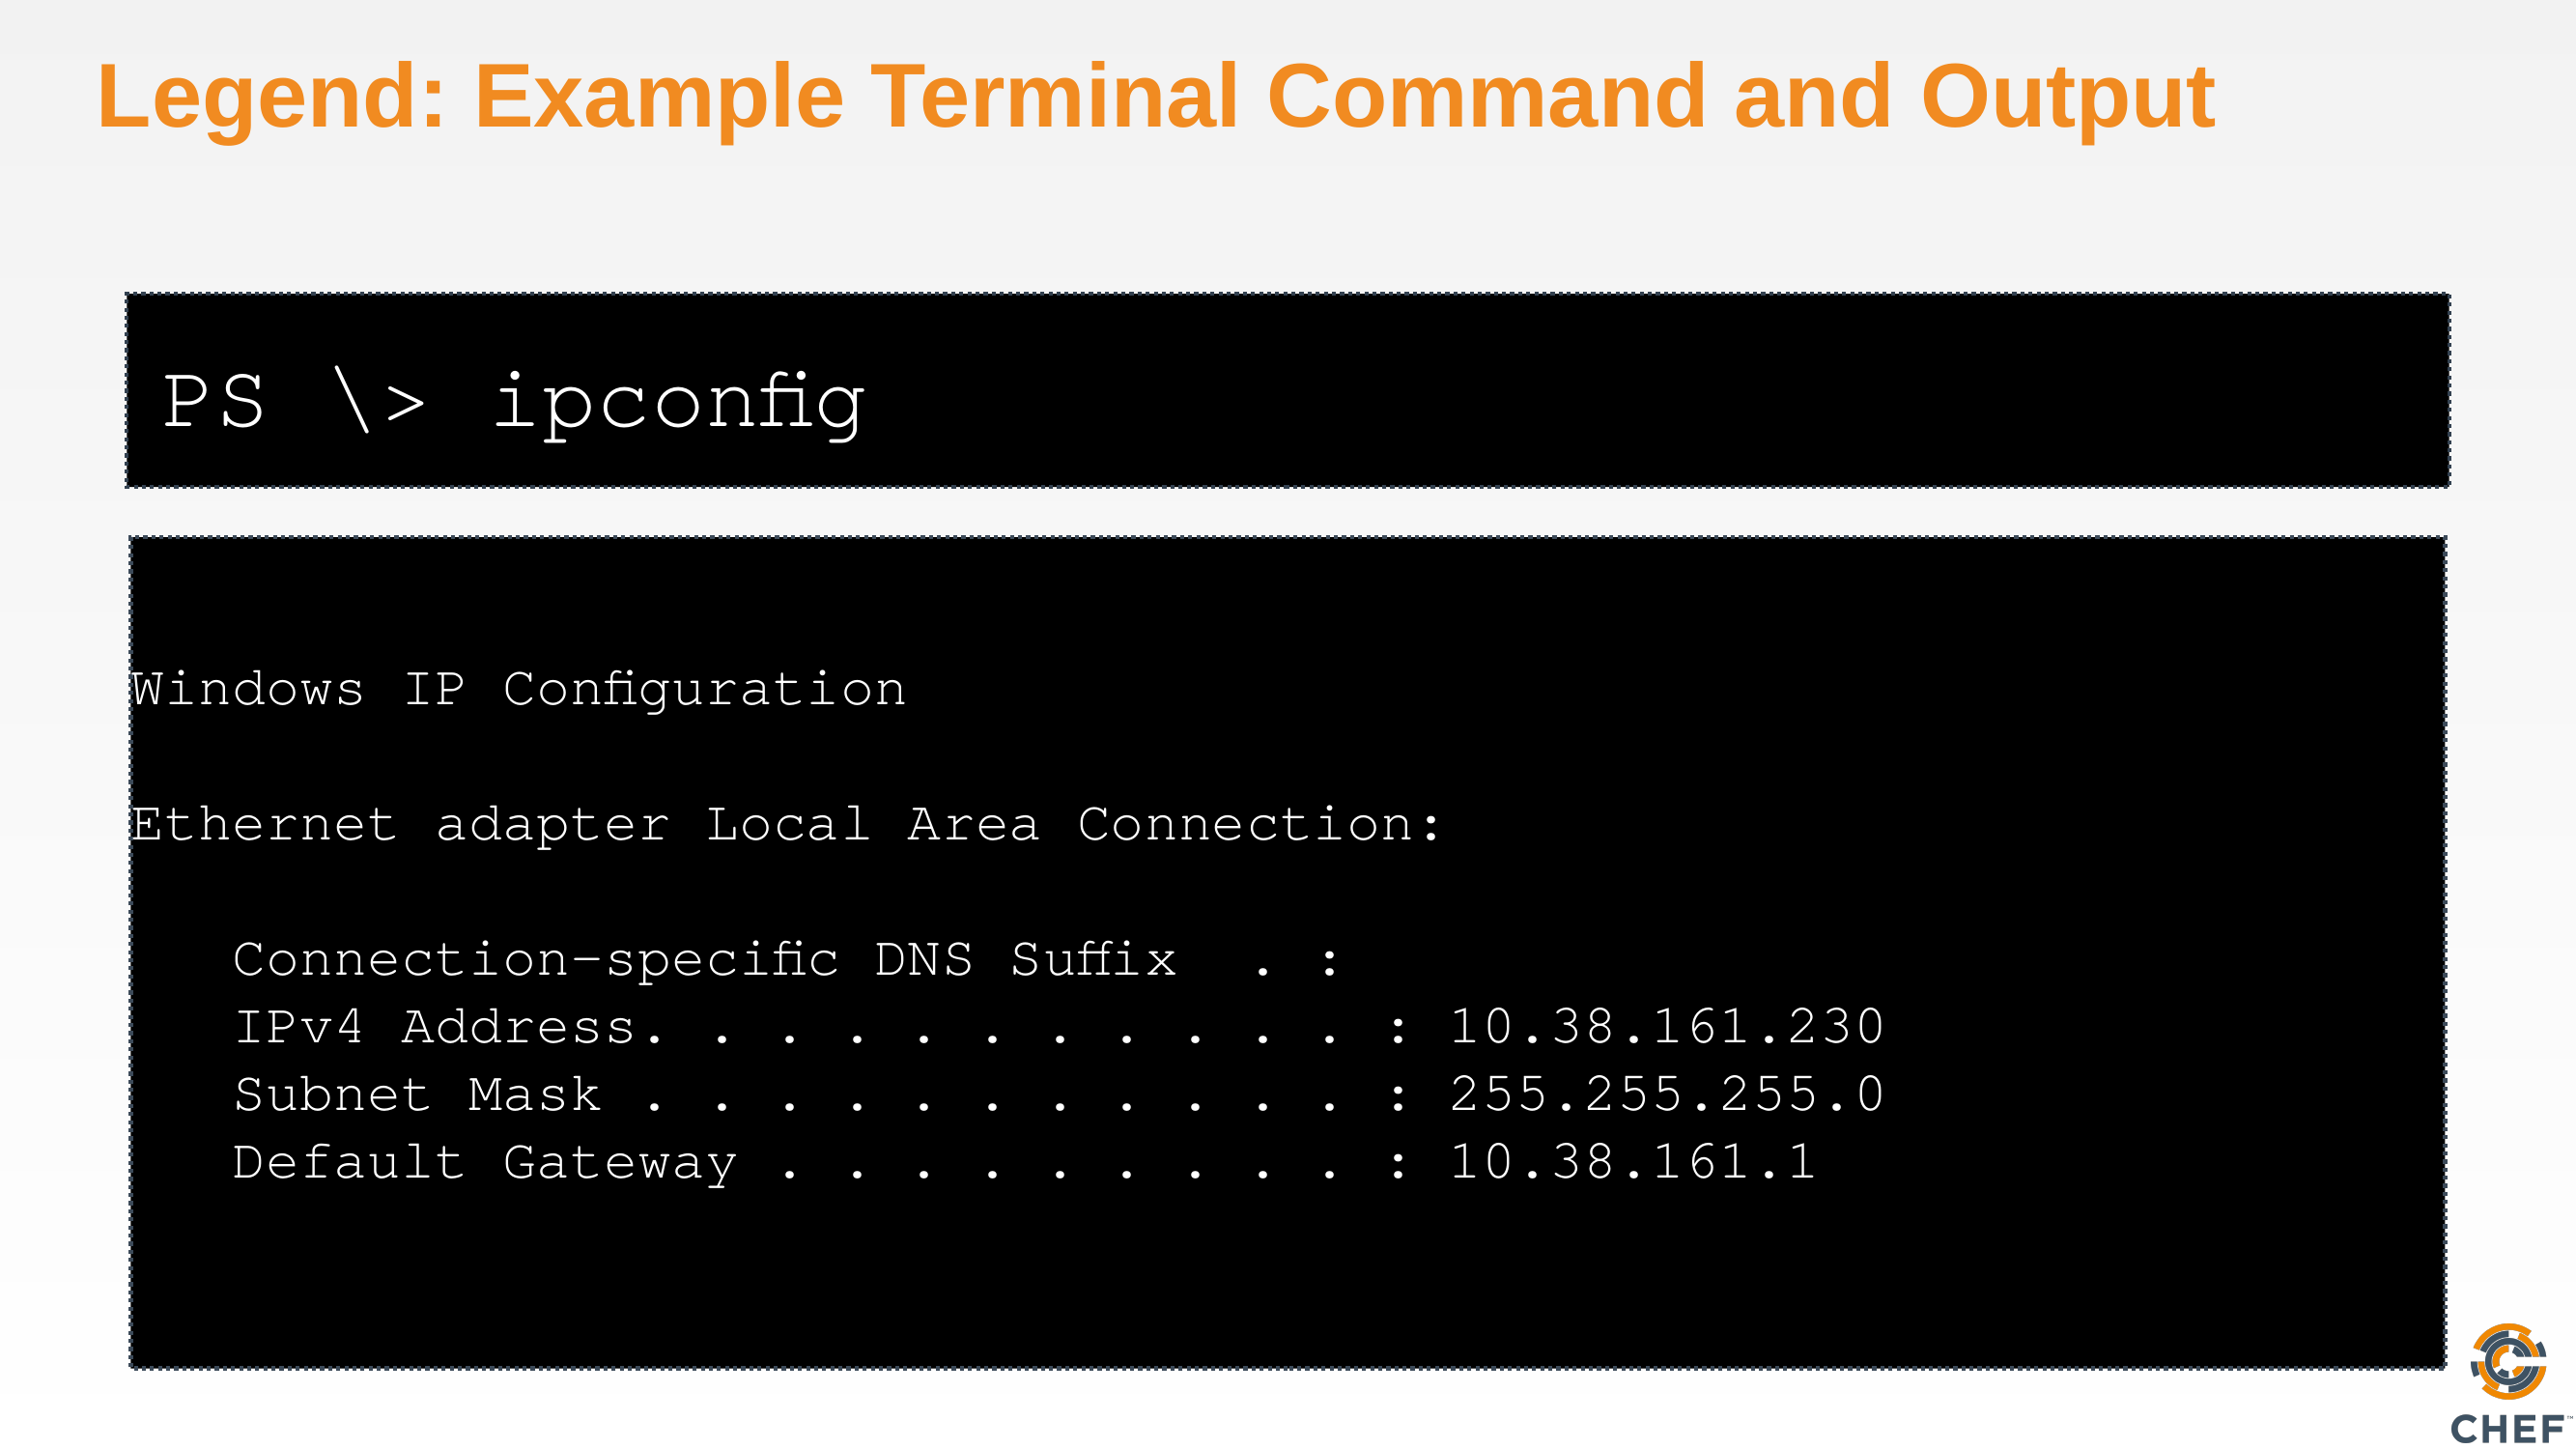

# Legend: Example Terminal Command and Output
PS \> ipconfig
Windows IP Configuration

Ethernet adapter Local Area Connection:

   Connection-specific DNS Suffix  . :
   IPv4 Address. . . . . . . . . . . : 10.38.161.230
   Subnet Mask . . . . . . . . . . . : 255.255.255.0
   Default Gateway . . . . . . . . . : 10.38.161.1